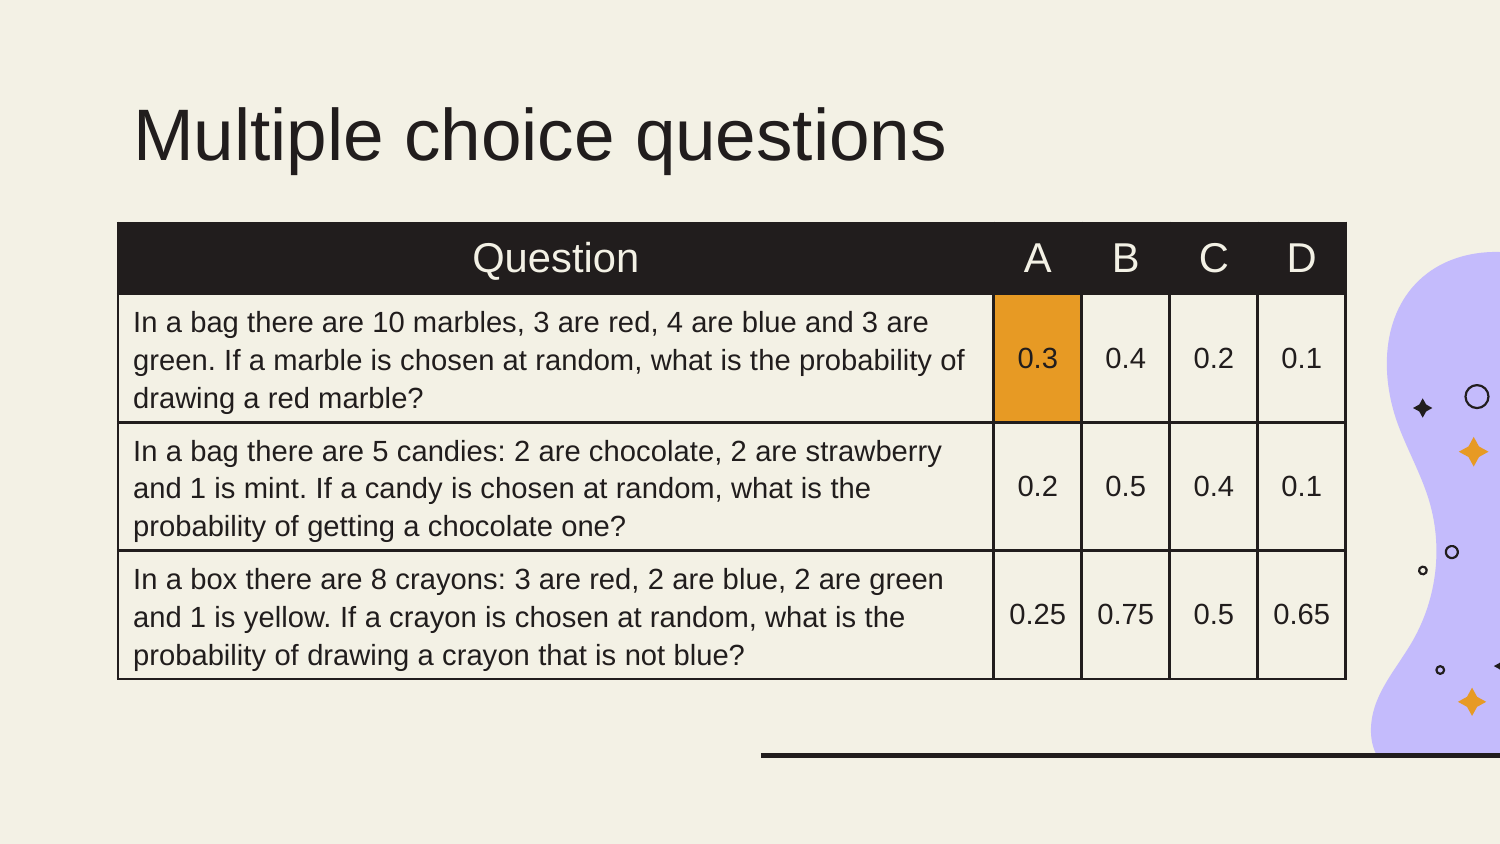

# Multiple choice questions
| Question | A | B | C | D |
| --- | --- | --- | --- | --- |
| In a bag there are 10 marbles, 3 are red, 4 are blue and 3 are green. If a marble is chosen at random, what is the probability of drawing a red marble? | 0.3 | 0.4 | 0.2 | 0.1 |
| In a bag there are 5 candies: 2 are chocolate, 2 are strawberry and 1 is mint. If a candy is chosen at random, what is the probability of getting a chocolate one? | 0.2 | 0.5 | 0.4 | 0.1 |
| In a box there are 8 crayons: 3 are red, 2 are blue, 2 are green and 1 is yellow. If a crayon is chosen at random, what is the probability of drawing a crayon that is not blue? | 0.25 | 0.75 | 0.5 | 0.65 |